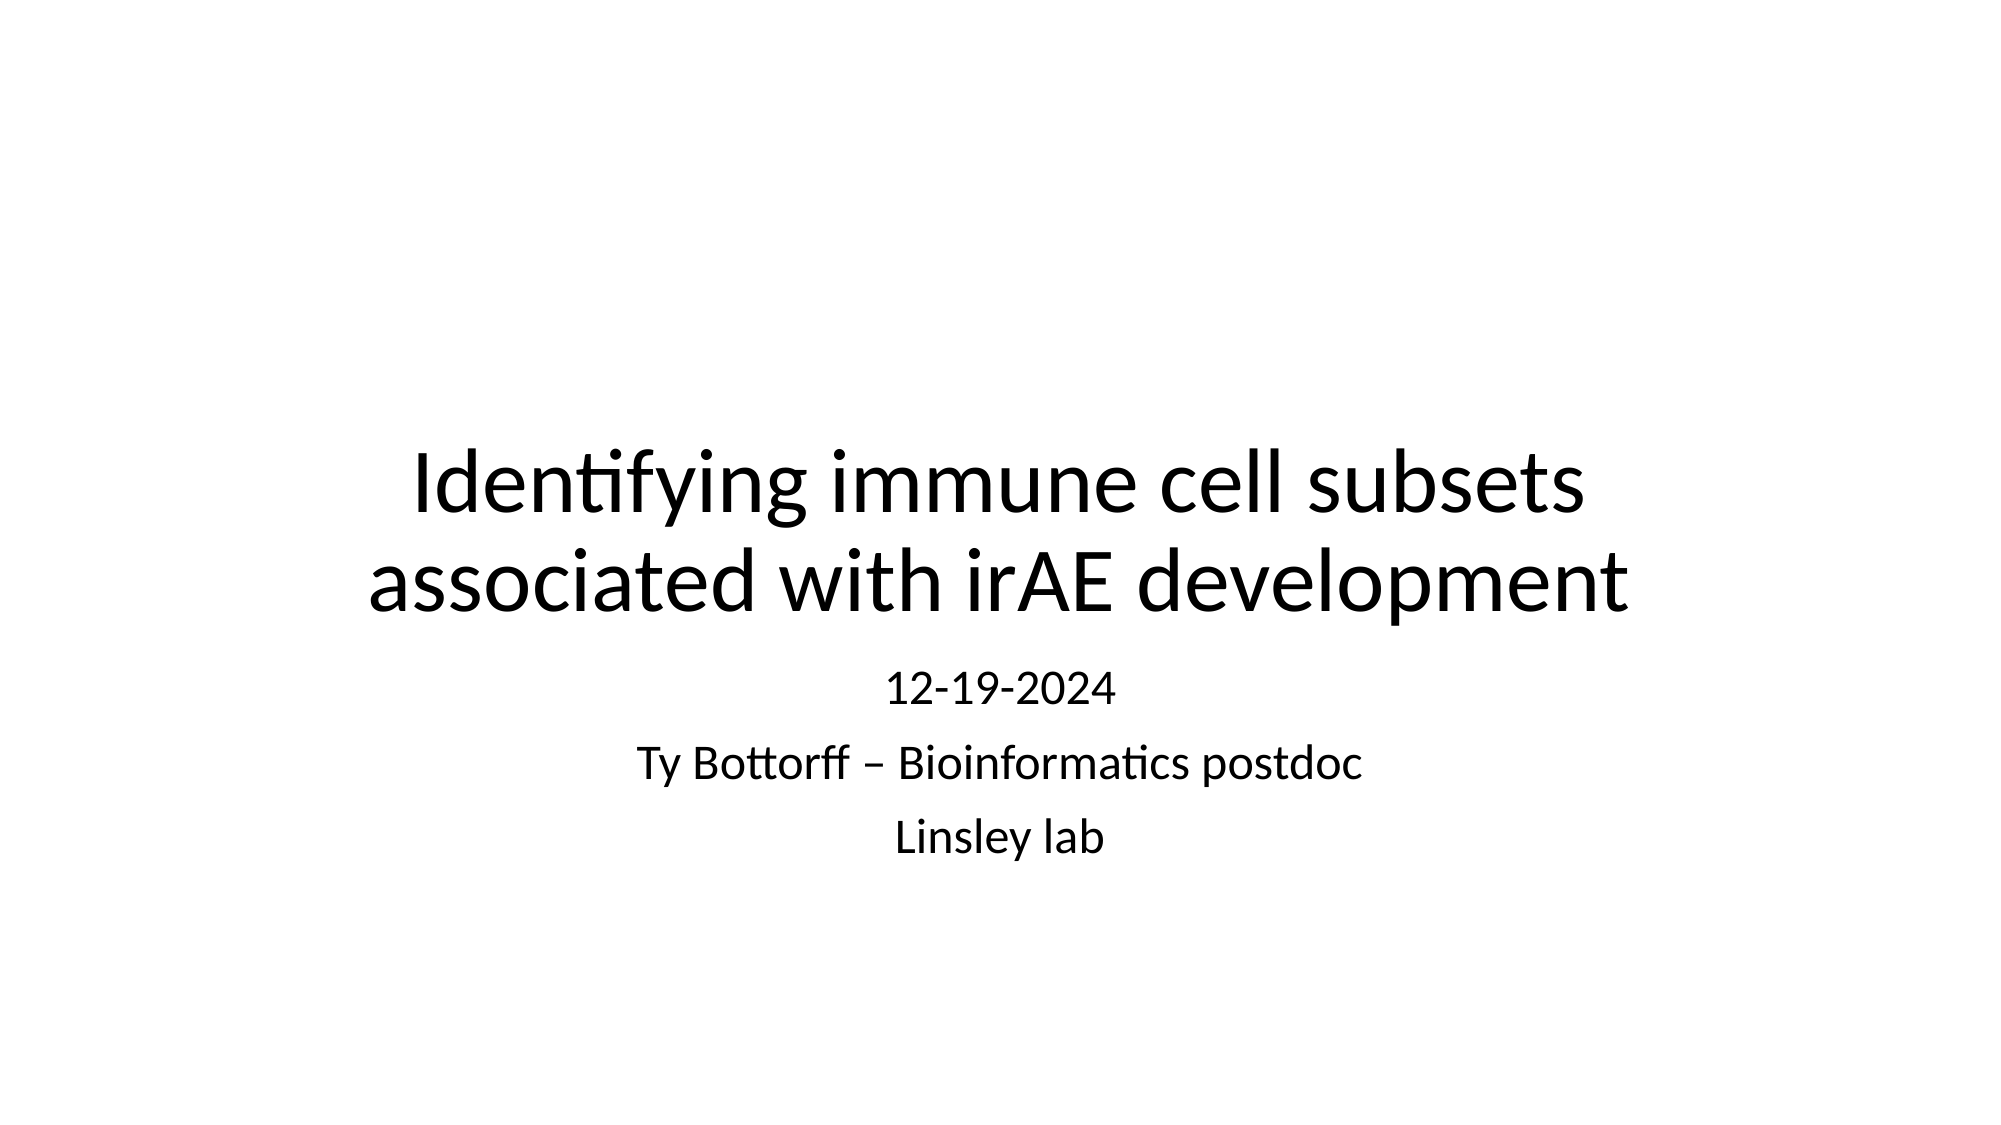

# Identifying immune cell subsets associated with irAE development
12-19-2024
Ty Bottorff – Bioinformatics postdoc
Linsley lab